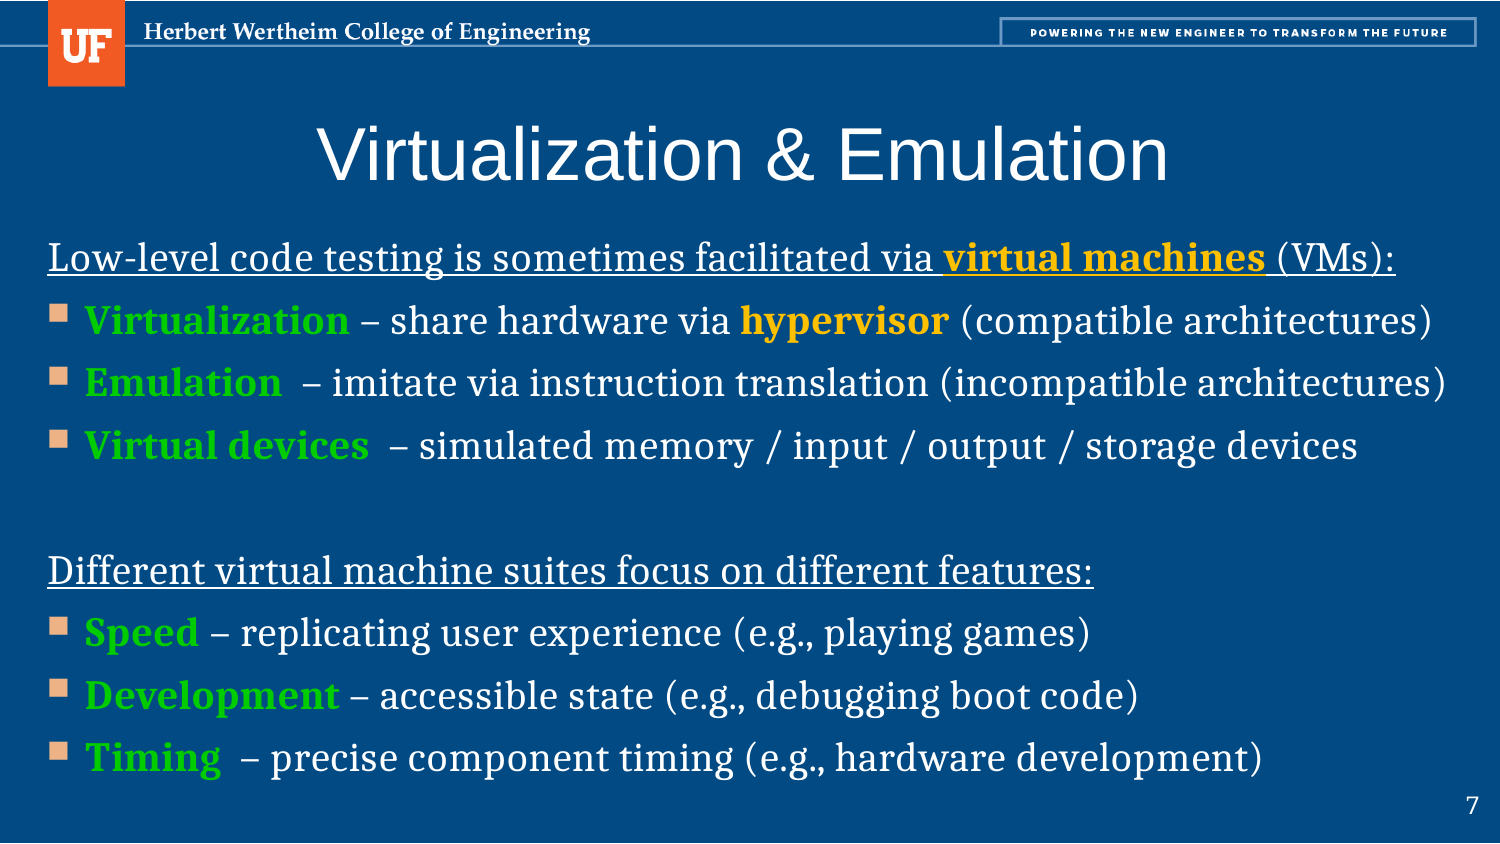

# Virtualization & Emulation
Low-level code testing is sometimes facilitated via virtual machines (VMs):
Virtualization – share hardware via hypervisor (compatible architectures)
Emulation  – imitate via instruction translation (incompatible architectures)
Virtual devices  – simulated memory / input / output / storage devices

Different virtual machine suites focus on different features:
Speed – replicating user experience (e.g., playing games)
Development – accessible state (e.g., debugging boot code)
Timing  – precise component timing (e.g., hardware development)
7